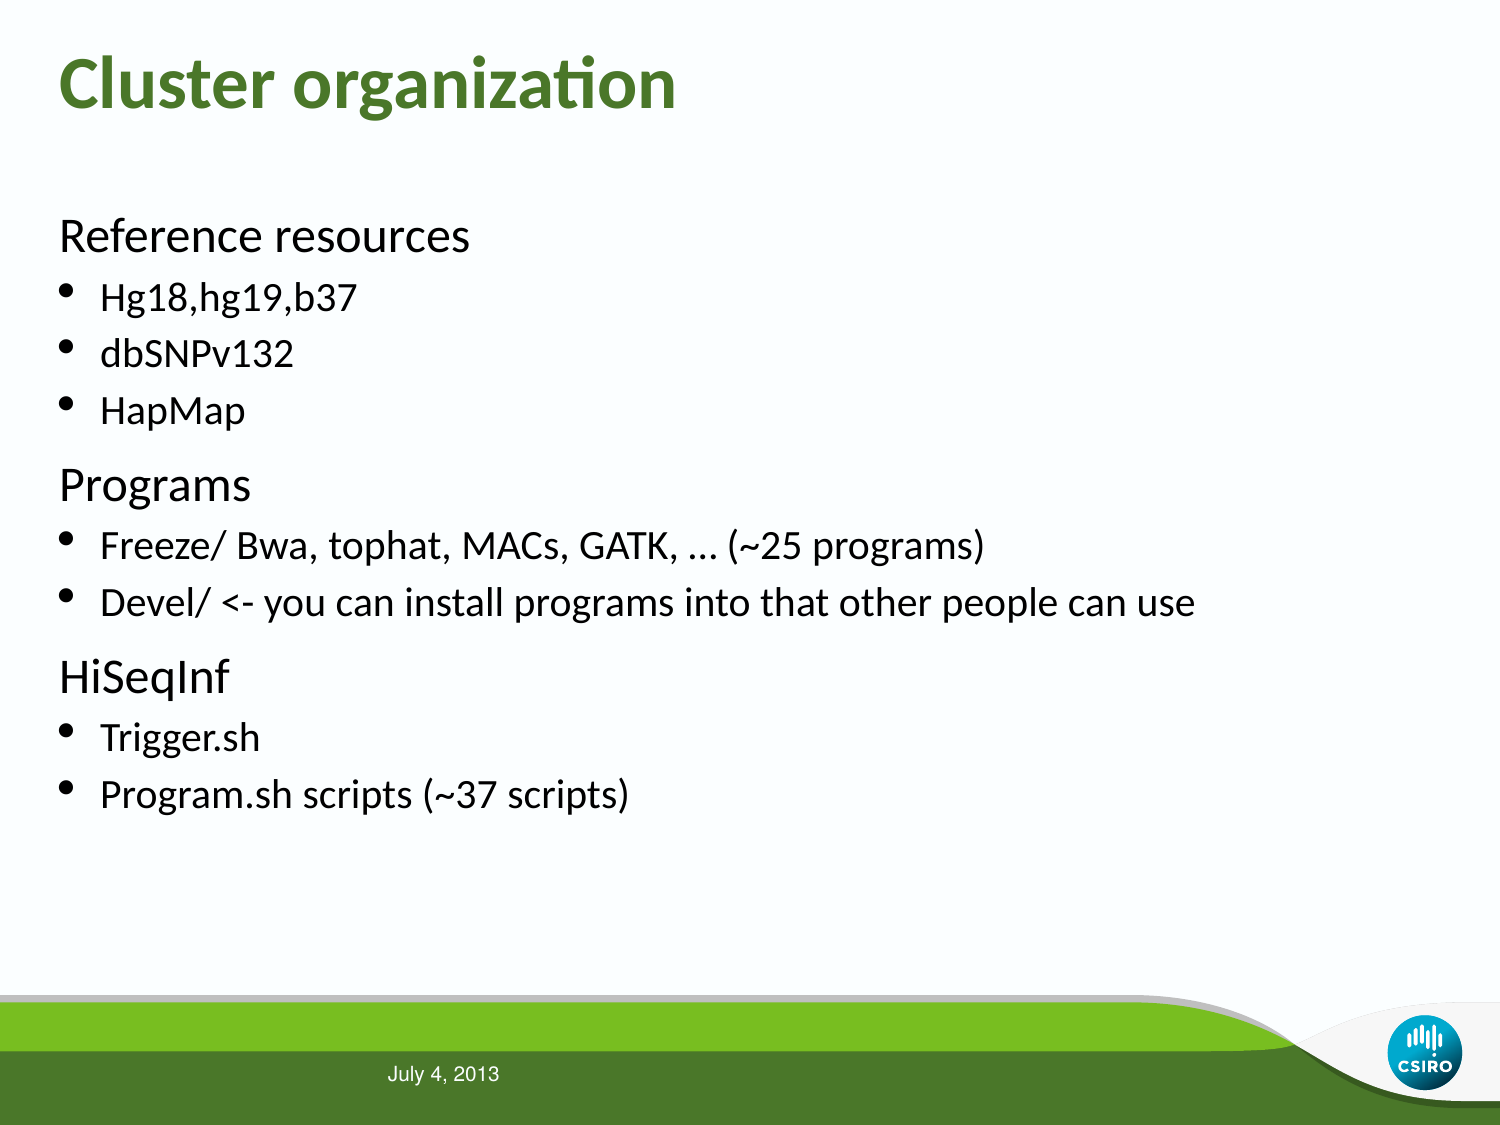

# Cluster organization
Reference resources
Hg18,hg19,b37
dbSNPv132
HapMap
Programs
Freeze/ Bwa, tophat, MACs, GATK, … (~25 programs)
Devel/ <- you can install programs into that other people can use
HiSeqInf
Trigger.sh
Program.sh scripts (~37 scripts)
July 4, 2013